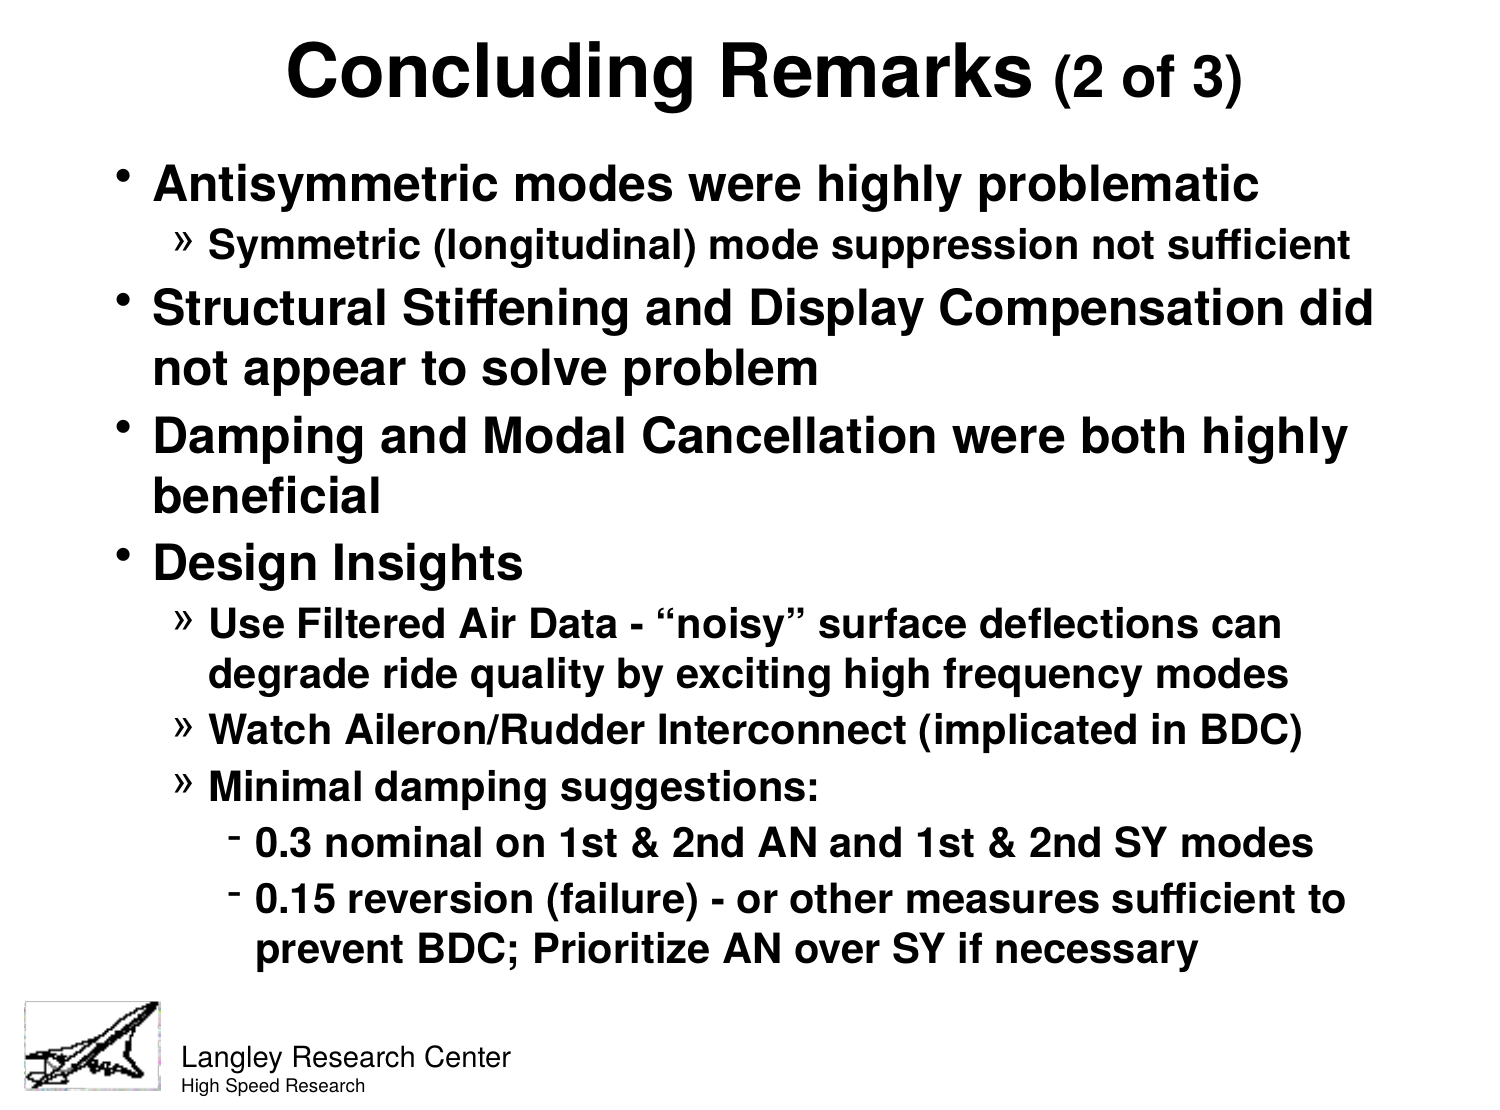

# Concluding Remarks (2 of 3)
Antisymmetric modes were highly problematic
Symmetric (longitudinal) mode suppression not sufficient
Structural Stiffening and Display Compensation did not appear to solve problem
Damping and Modal Cancellation were both highly beneficial
Design Insights
Use Filtered Air Data - “noisy” surface deflections can degrade ride quality by exciting high frequency modes
Watch Aileron/Rudder Interconnect (implicated in BDC)
Minimal damping suggestions:
0.3 nominal on 1st & 2nd AN and 1st & 2nd SY modes
0.15 reversion (failure) - or other measures sufficient to prevent BDC; Prioritize AN over SY if necessary